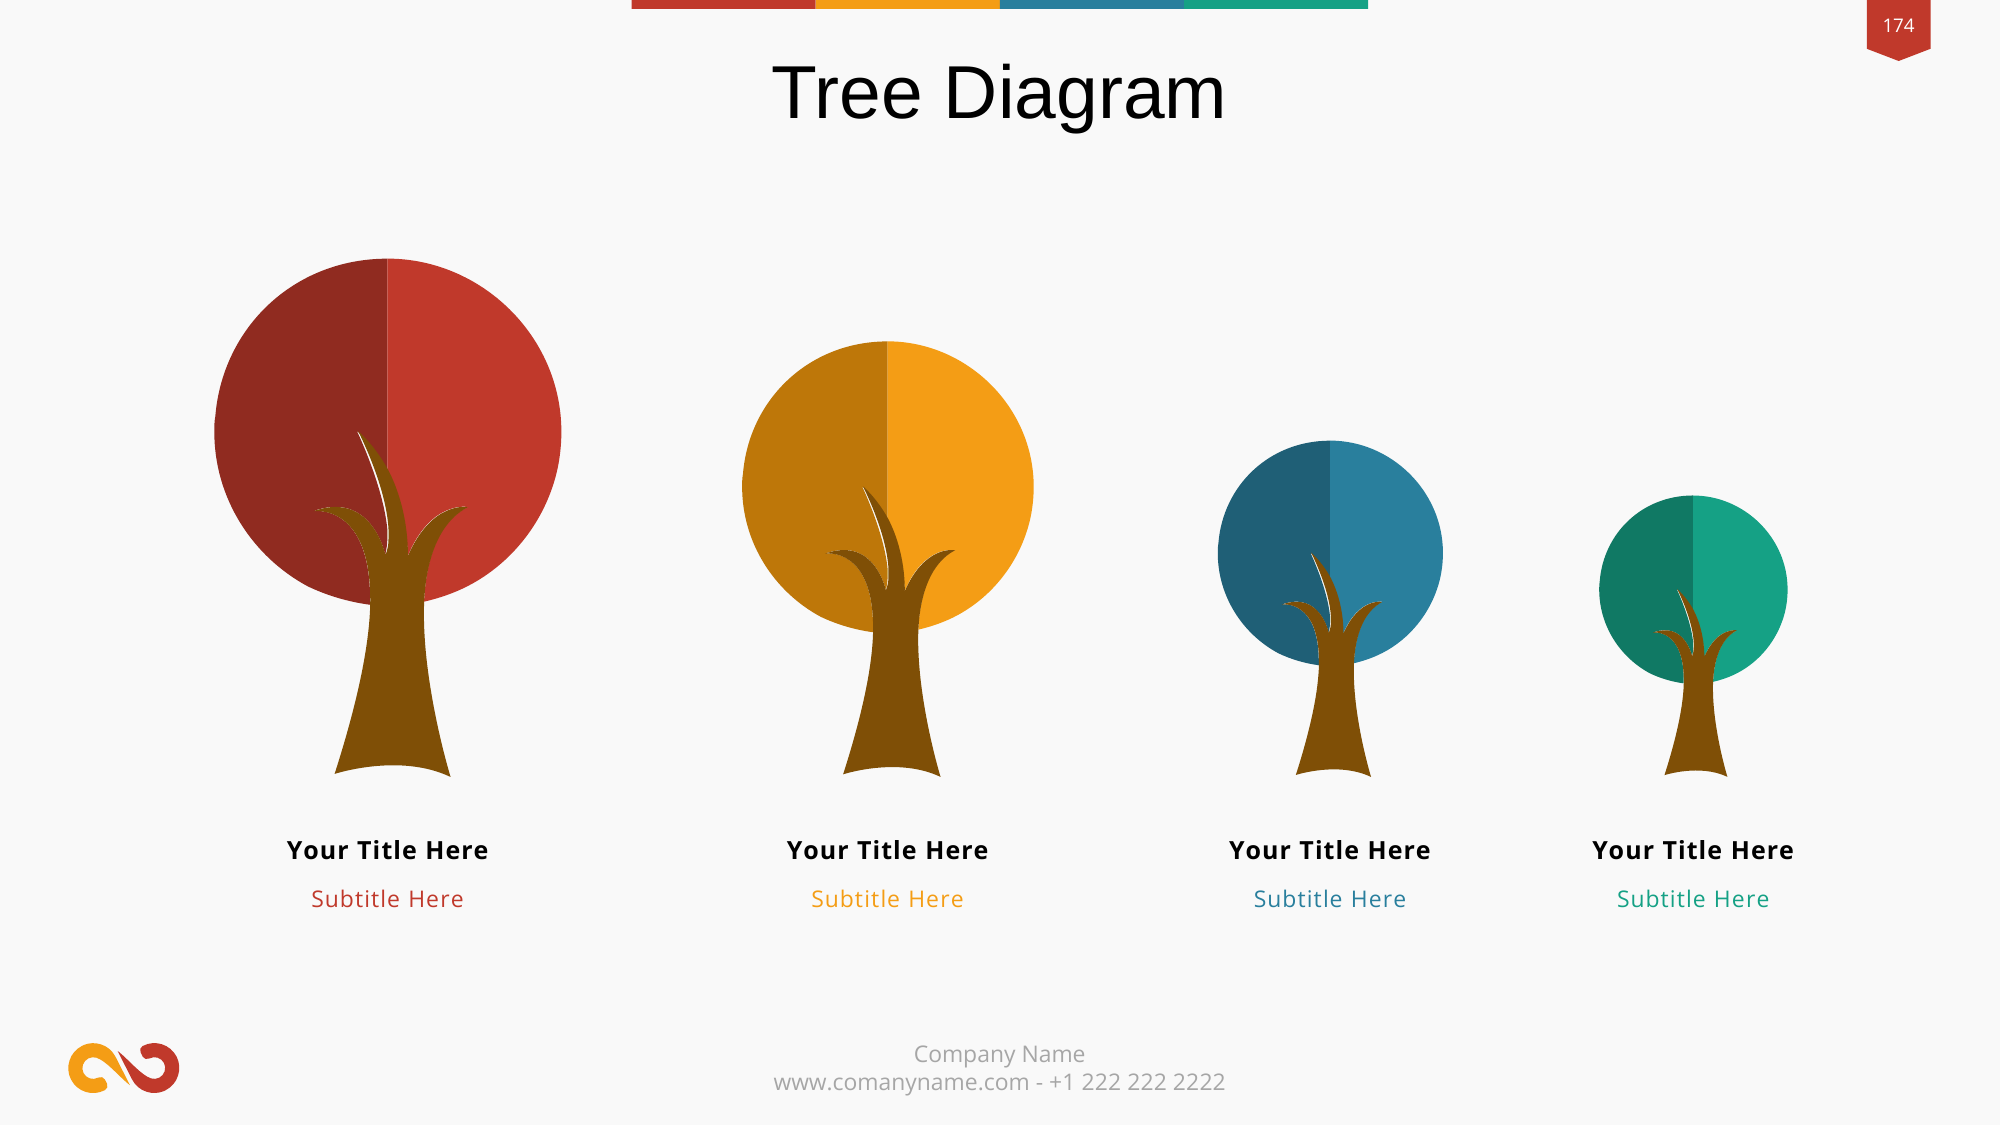

Tree Diagram

Your Title Here
Your Title Here
Your Title Here
Your Title Here
Subtitle Here
Subtitle Here
Subtitle Here
Subtitle Here